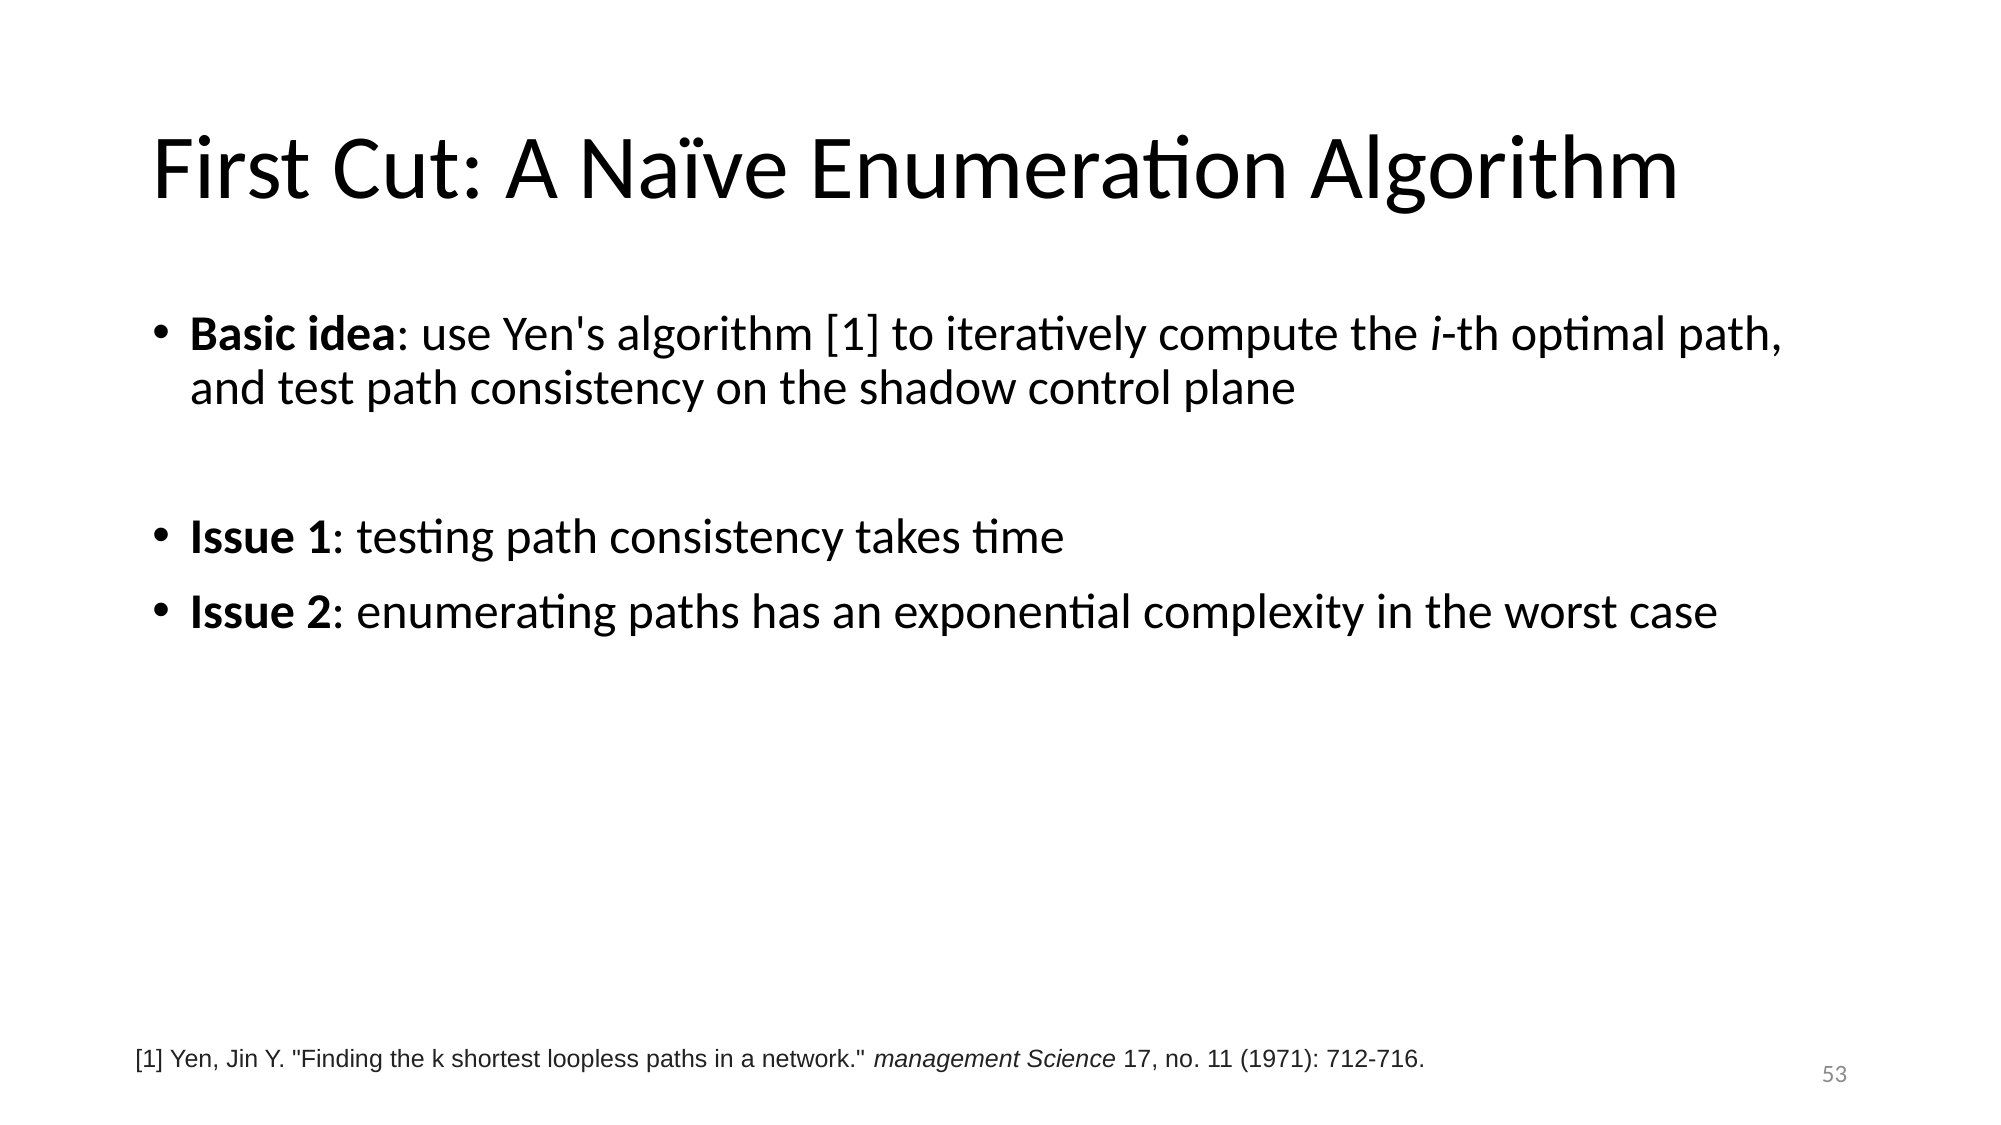

# First Cut: A Naïve Enumeration Algorithm
Basic idea: use Yen's algorithm [1] to iteratively compute the i-th optimal path, and test path consistency on the shadow control plane

Issue 1: testing path consistency takes time
Issue 2: enumerating paths has an exponential complexity in the worst case
[1] Yen, Jin Y. "Finding the k shortest loopless paths in a network." management Science 17, no. 11 (1971): 712-716.
53